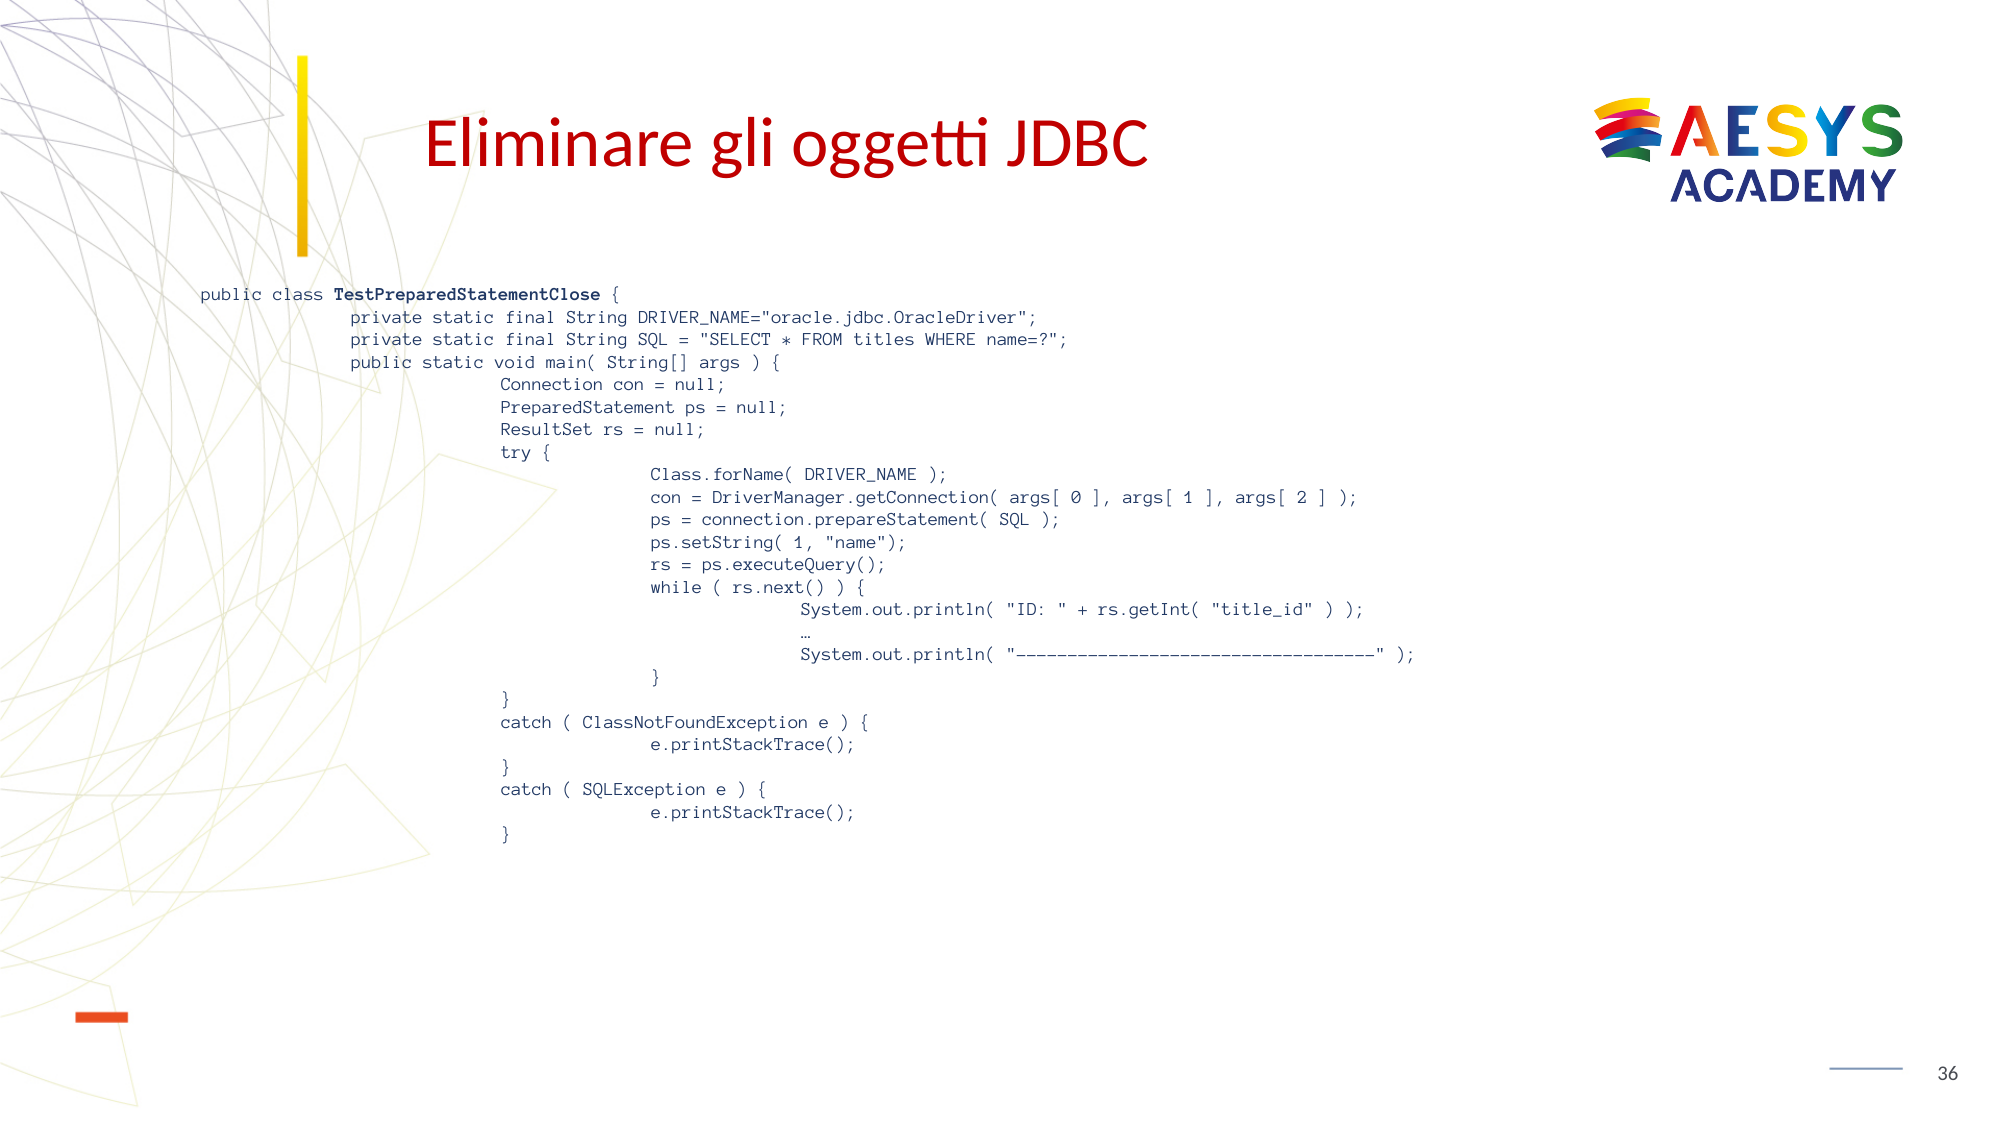

# Eliminare gli oggetti JDBC
public class TestPreparedStatementClose {
	private static final String DRIVER_NAME="oracle.jdbc.OracleDriver";
	private static final String SQL = "SELECT * FROM titles WHERE name=?";
	public static void main( String[] args ) {
		Connection con = null;
		PreparedStatement ps = null;
		ResultSet rs = null;
		try {
			Class.forName( DRIVER_NAME );
			con = DriverManager.getConnection( args[ 0 ], args[ 1 ], args[ 2 ] );
			ps = connection.prepareStatement( SQL );
			ps.setString( 1, "name");
			rs = ps.executeQuery();
			while ( rs.next() ) {
				System.out.println( "ID: " + rs.getInt( "title_id" ) );
				…
				System.out.println( "-----------------------------------" );
			}
		}
		catch ( ClassNotFoundException e ) {
			e.printStackTrace();
		}
		catch ( SQLException e ) {
			e.printStackTrace();
		}
36